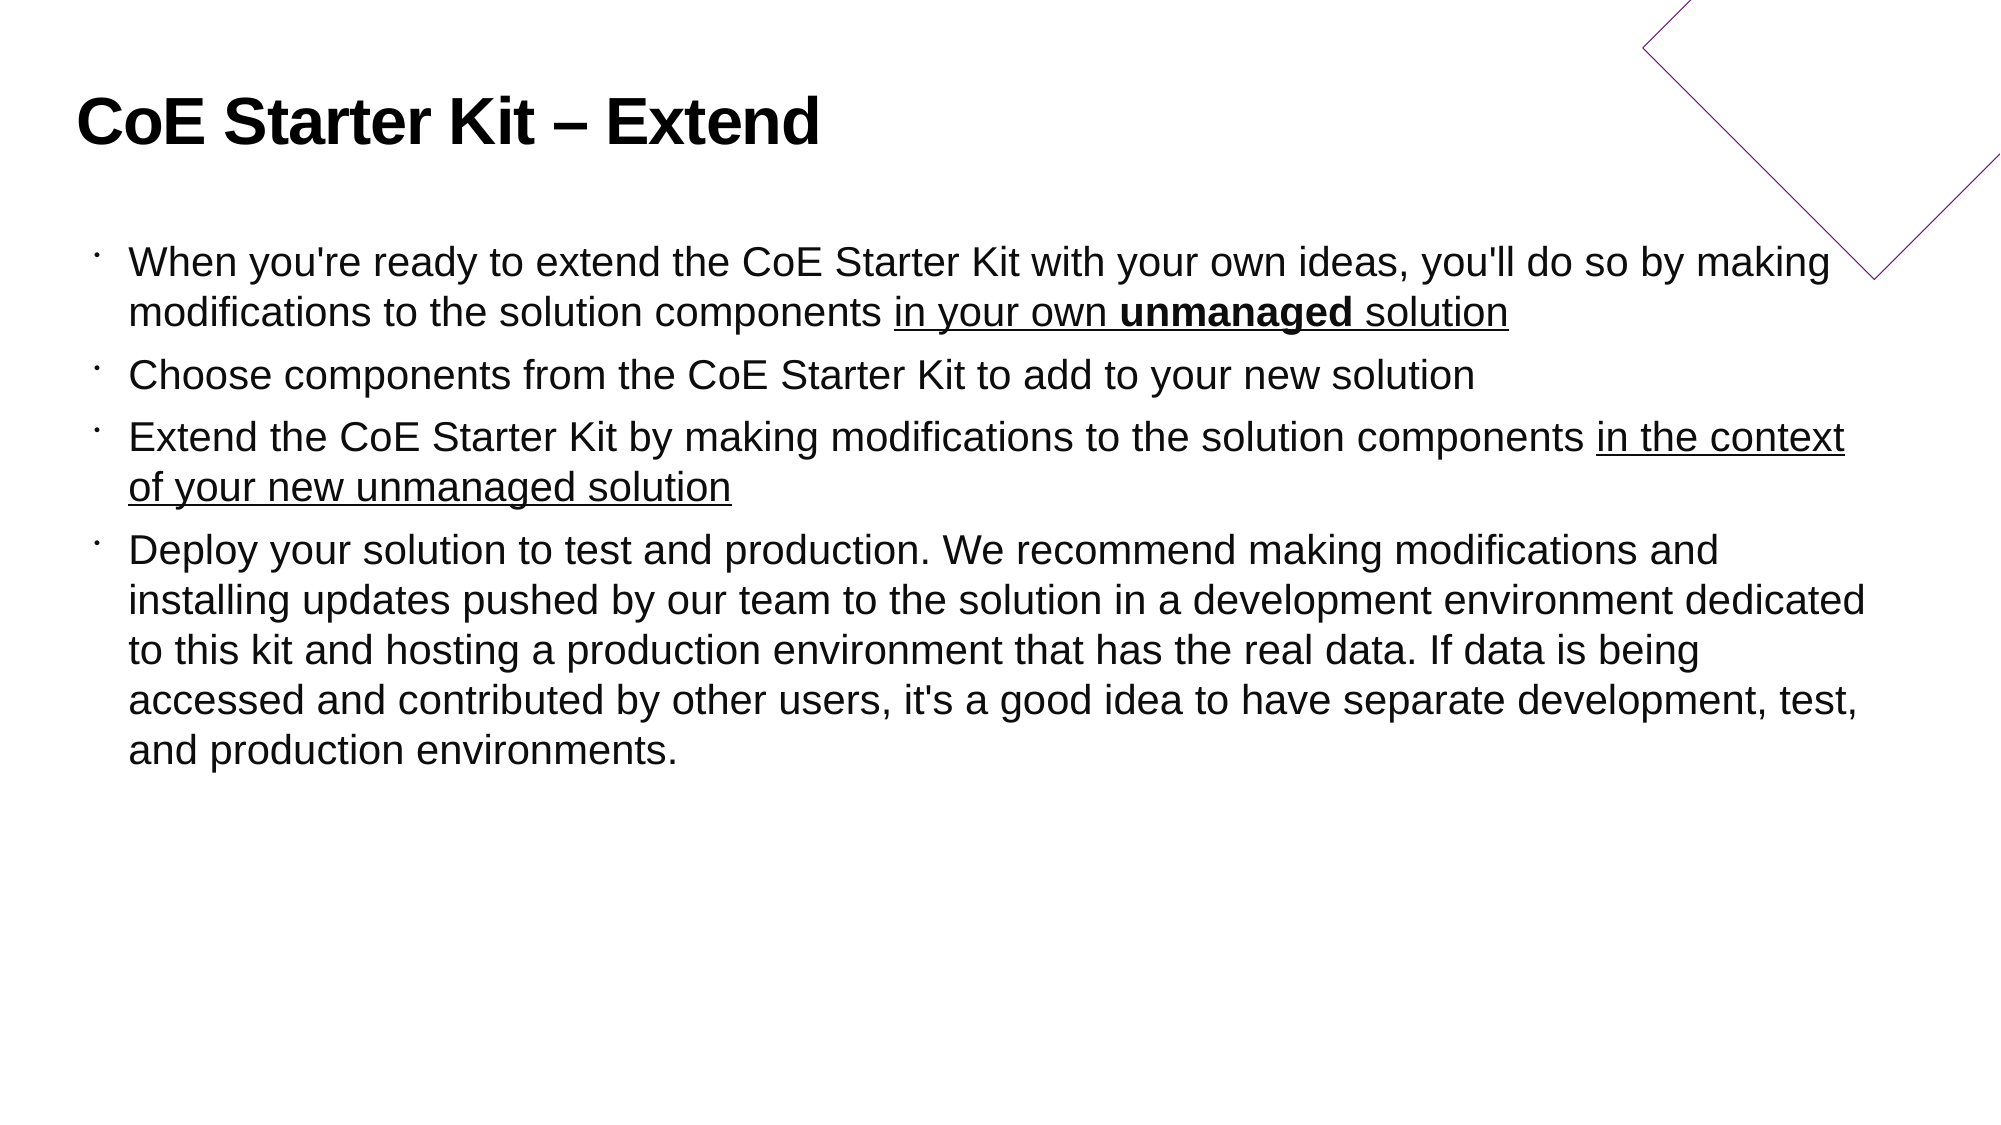

© Microsoft Corporation                                                                                  								                      Power Platform

# CoE Starter Kit – Extend
When you're ready to extend the CoE Starter Kit with your own ideas, you'll do so by making modifications to the solution components in your own unmanaged solution
Choose components from the CoE Starter Kit to add to your new solution
Extend the CoE Starter Kit by making modifications to the solution components in the context of your new unmanaged solution
Deploy your solution to test and production. We recommend making modifications and installing updates pushed by our team to the solution in a development environment dedicated to this kit and hosting a production environment that has the real data. If data is being accessed and contributed by other users, it's a good idea to have separate development, test, and production environments.